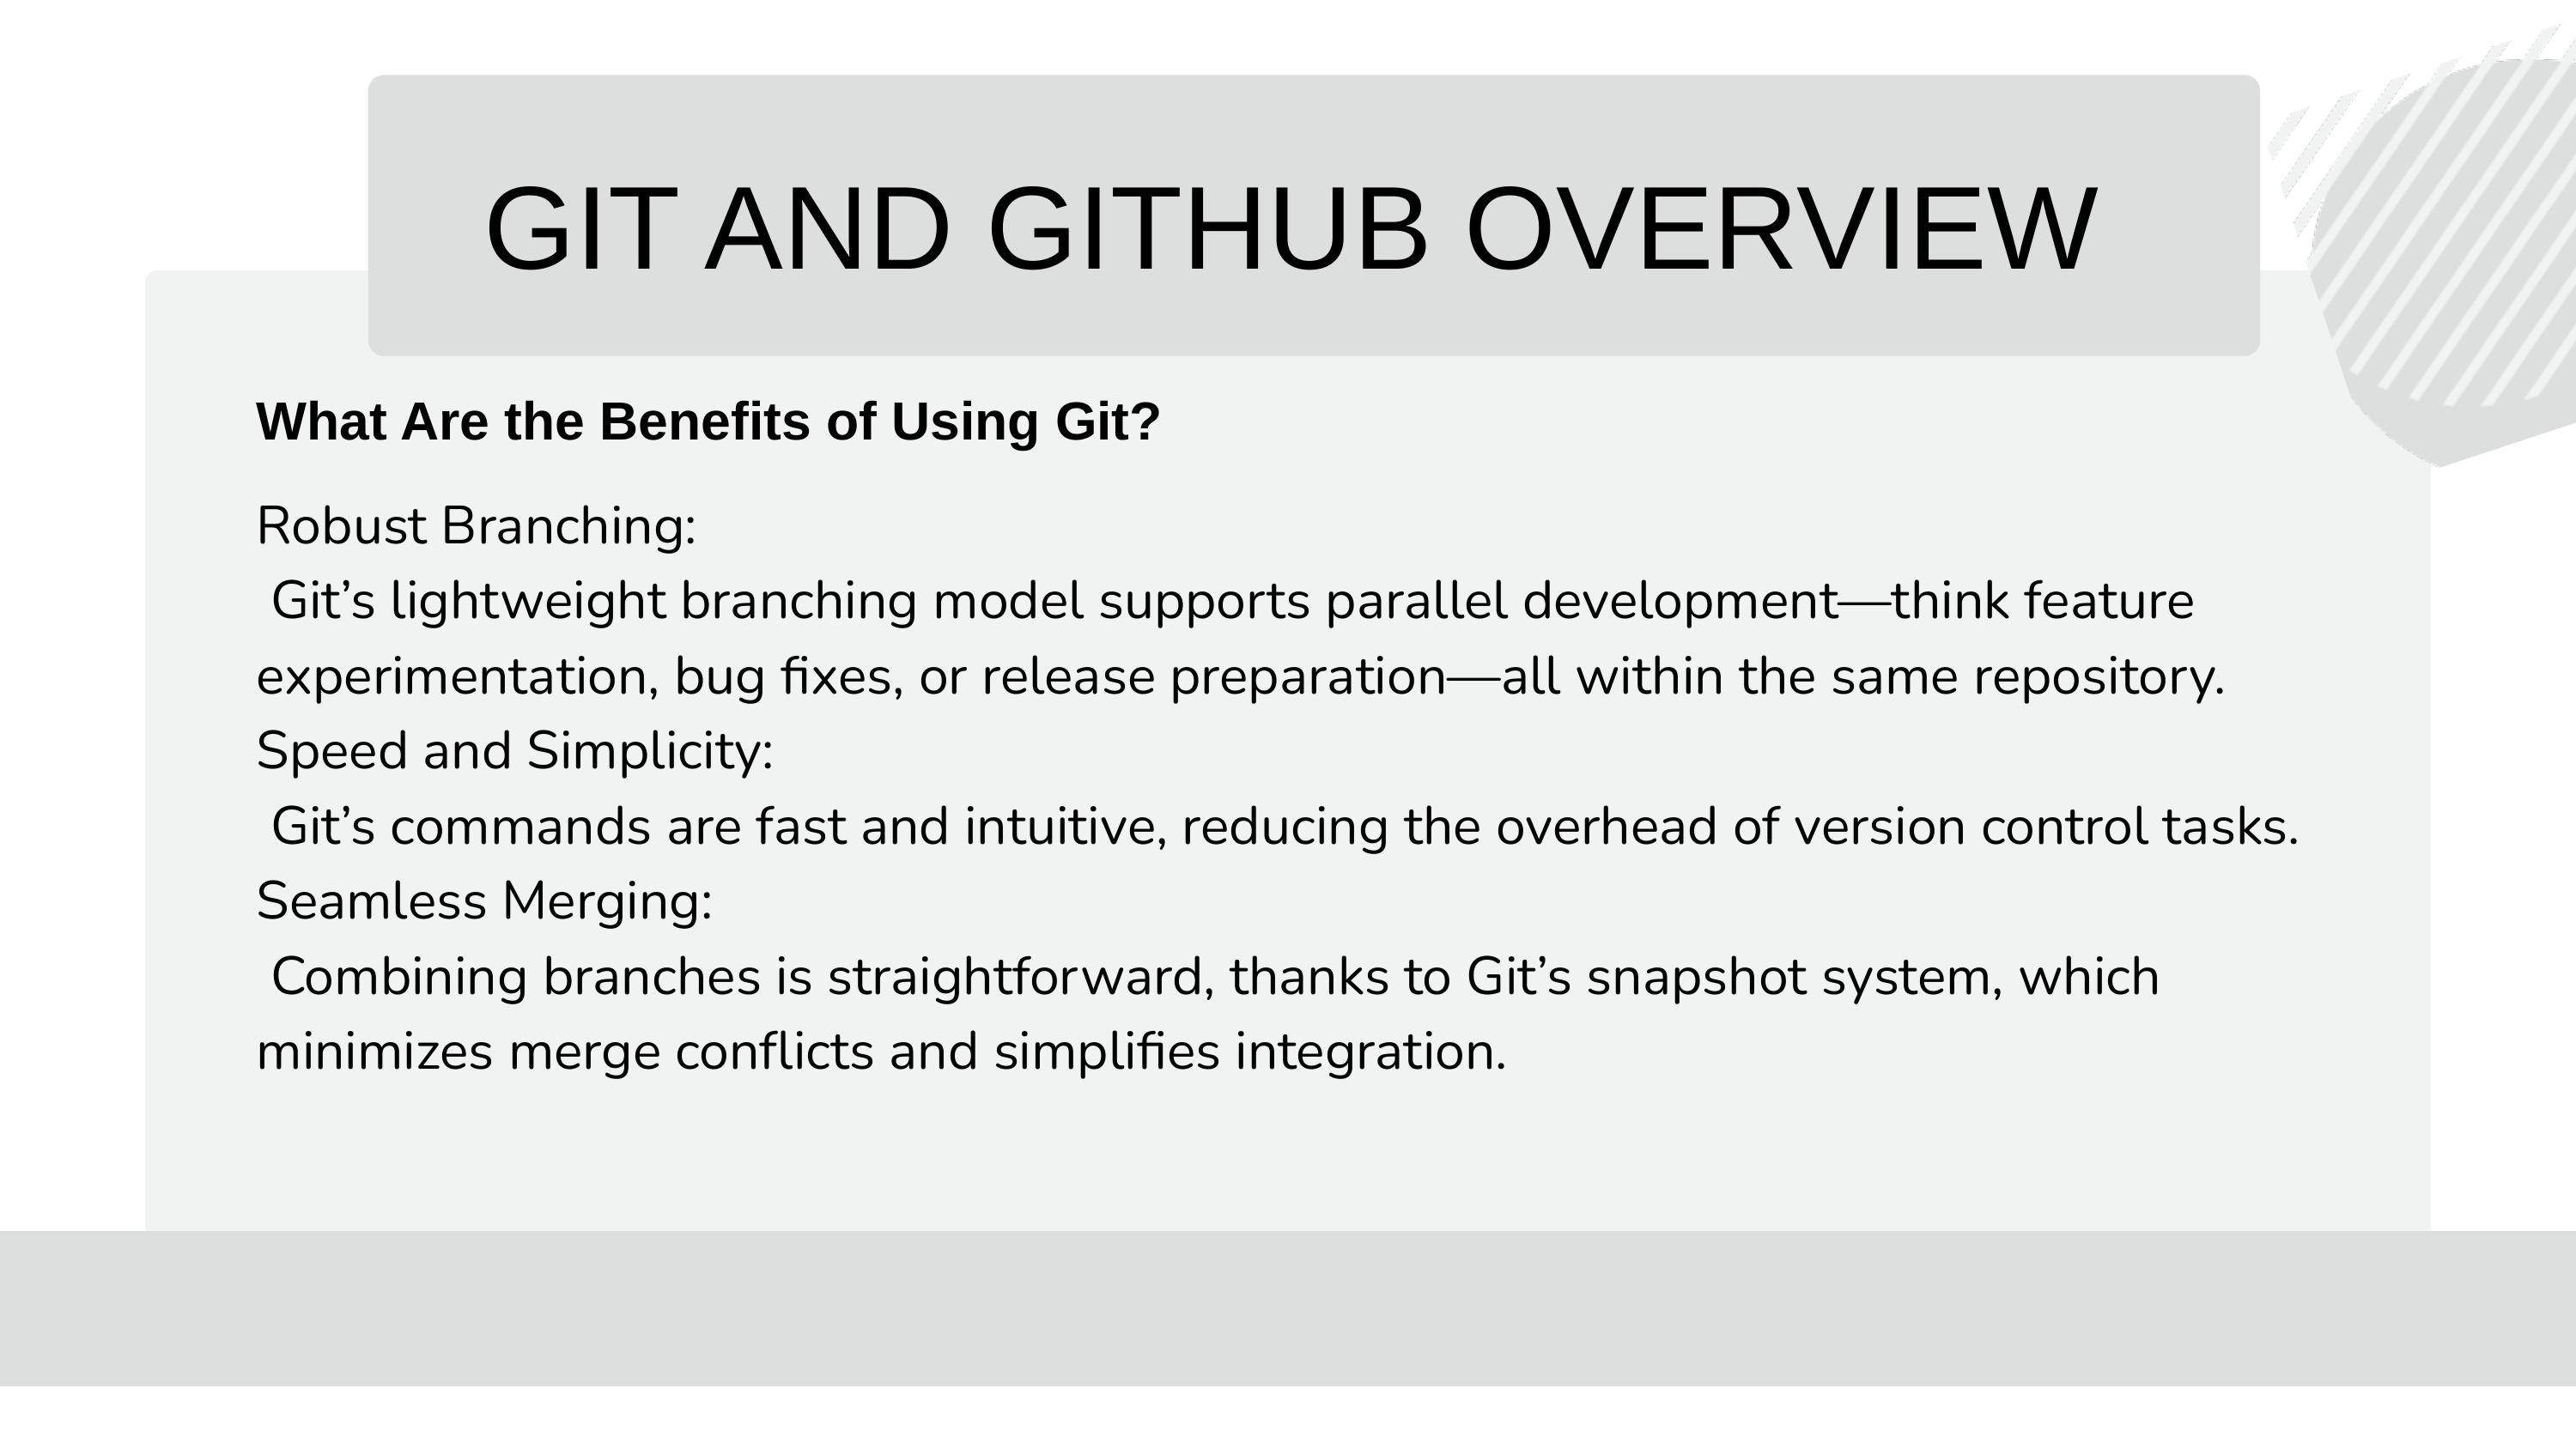

GIT AND GITHUB OVERVIEW

What Are the Benefits of Using Git?

Robust Branching:
 Git’s lightweight branching model supports parallel development—think feature experimentation, bug fixes, or release preparation—all within the same repository.
Speed and Simplicity:
 Git’s commands are fast and intuitive, reducing the overhead of version control tasks.
Seamless Merging:
 Combining branches is straightforward, thanks to Git’s snapshot system, which minimizes merge conflicts and simplifies integration.